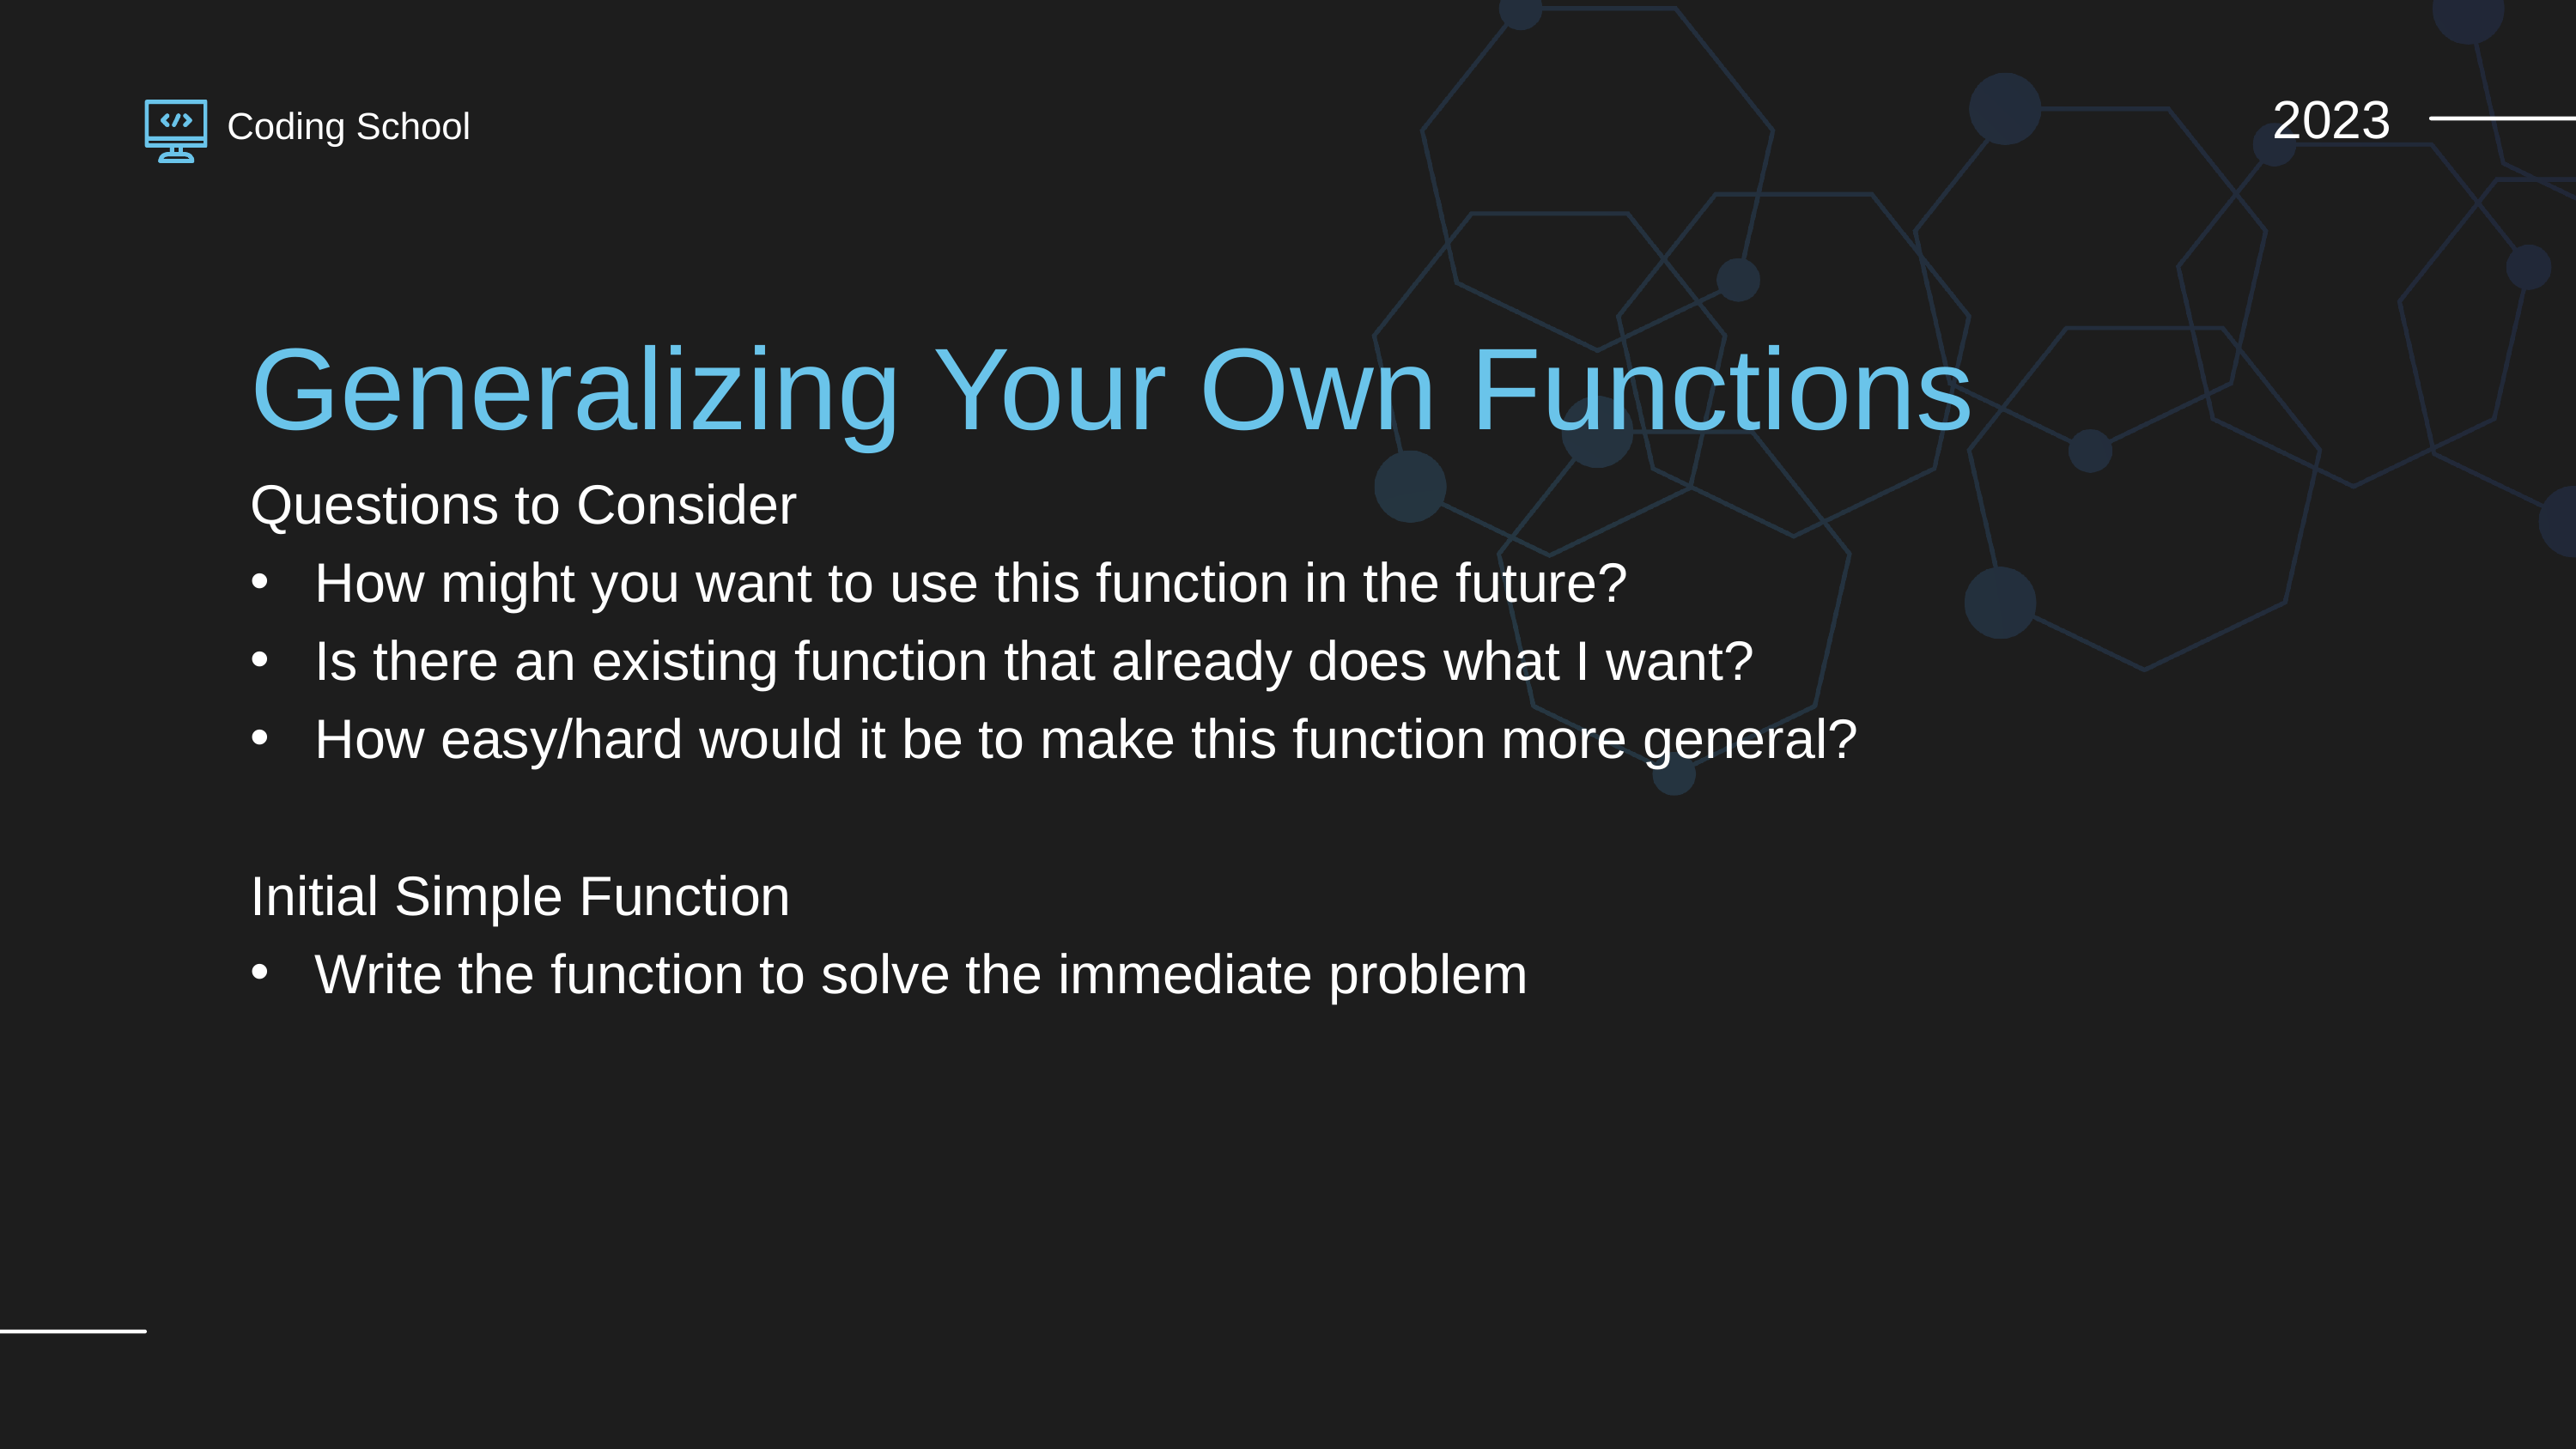

2023
Coding School

Generalizing Your Own Functions
Questions to Consider
How might you want to use this function in the future?
Is there an existing function that already does what I want?
How easy/hard would it be to make this function more general?

Initial Simple Function
Write the function to solve the immediate problem